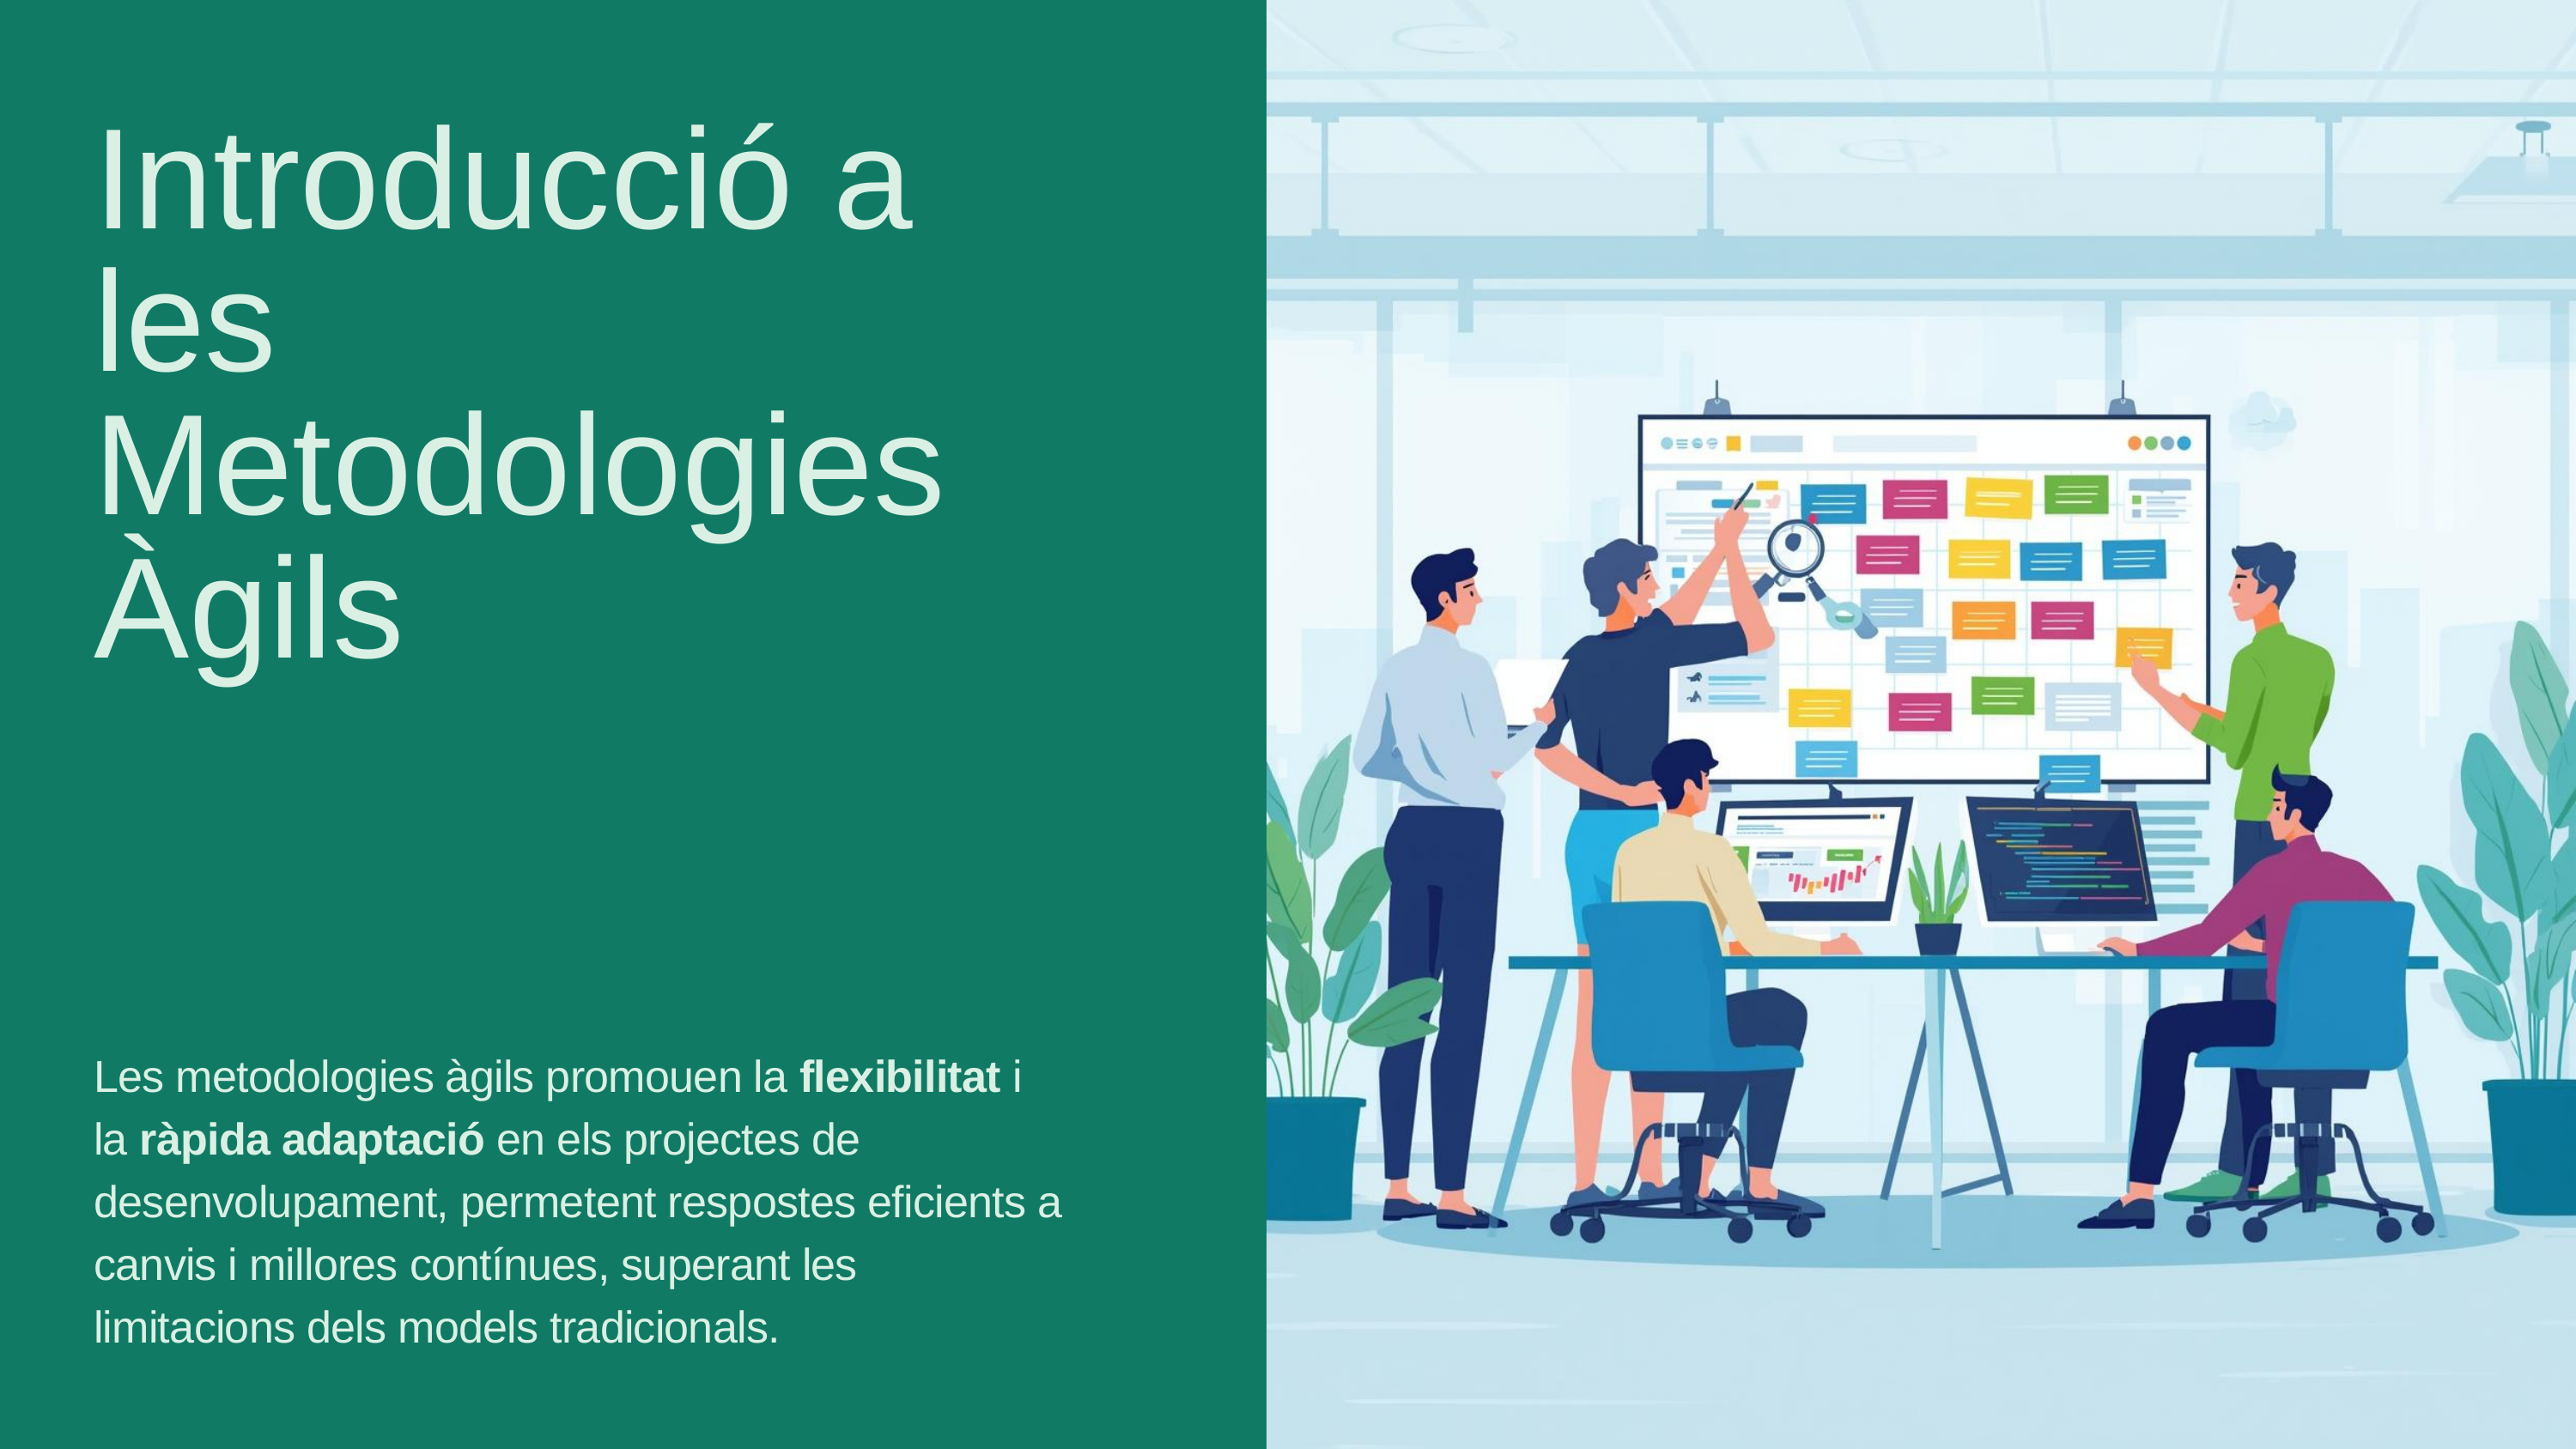

Introducció a les Metodologies Àgils
Les metodologies àgils promouen la flexibilitat i la ràpida adaptació en els projectes de desenvolupament, permetent respostes eficients a canvis i millores contínues, superant les limitacions dels models tradicionals.